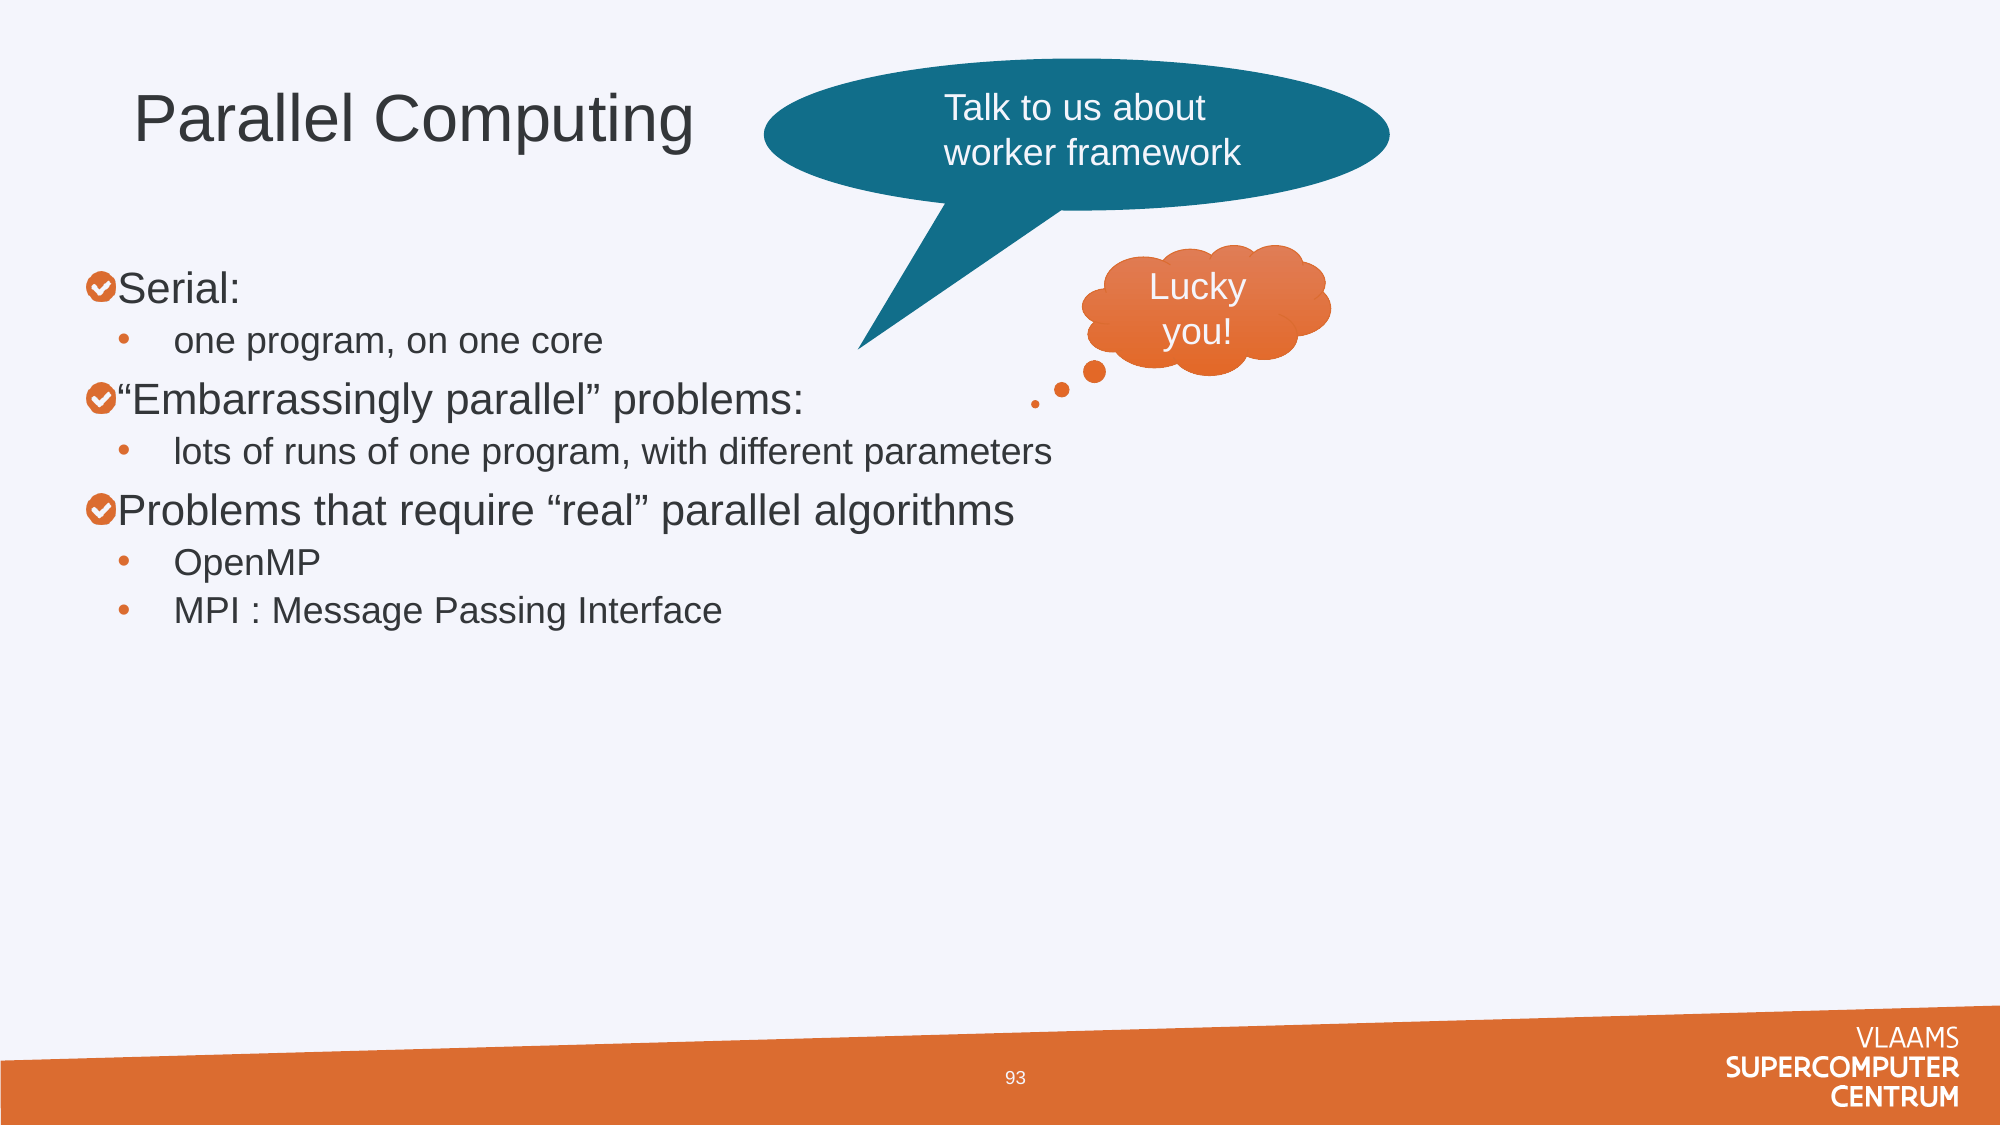

Parallel Computing

Talk to us about worker framework
Lucky you!
Serial:
one program, on one core
“Embarrassingly parallel” problems:
lots of runs of one program, with different parameters
Problems that require “real” parallel algorithms
OpenMP
MPI : Message Passing Interface
93